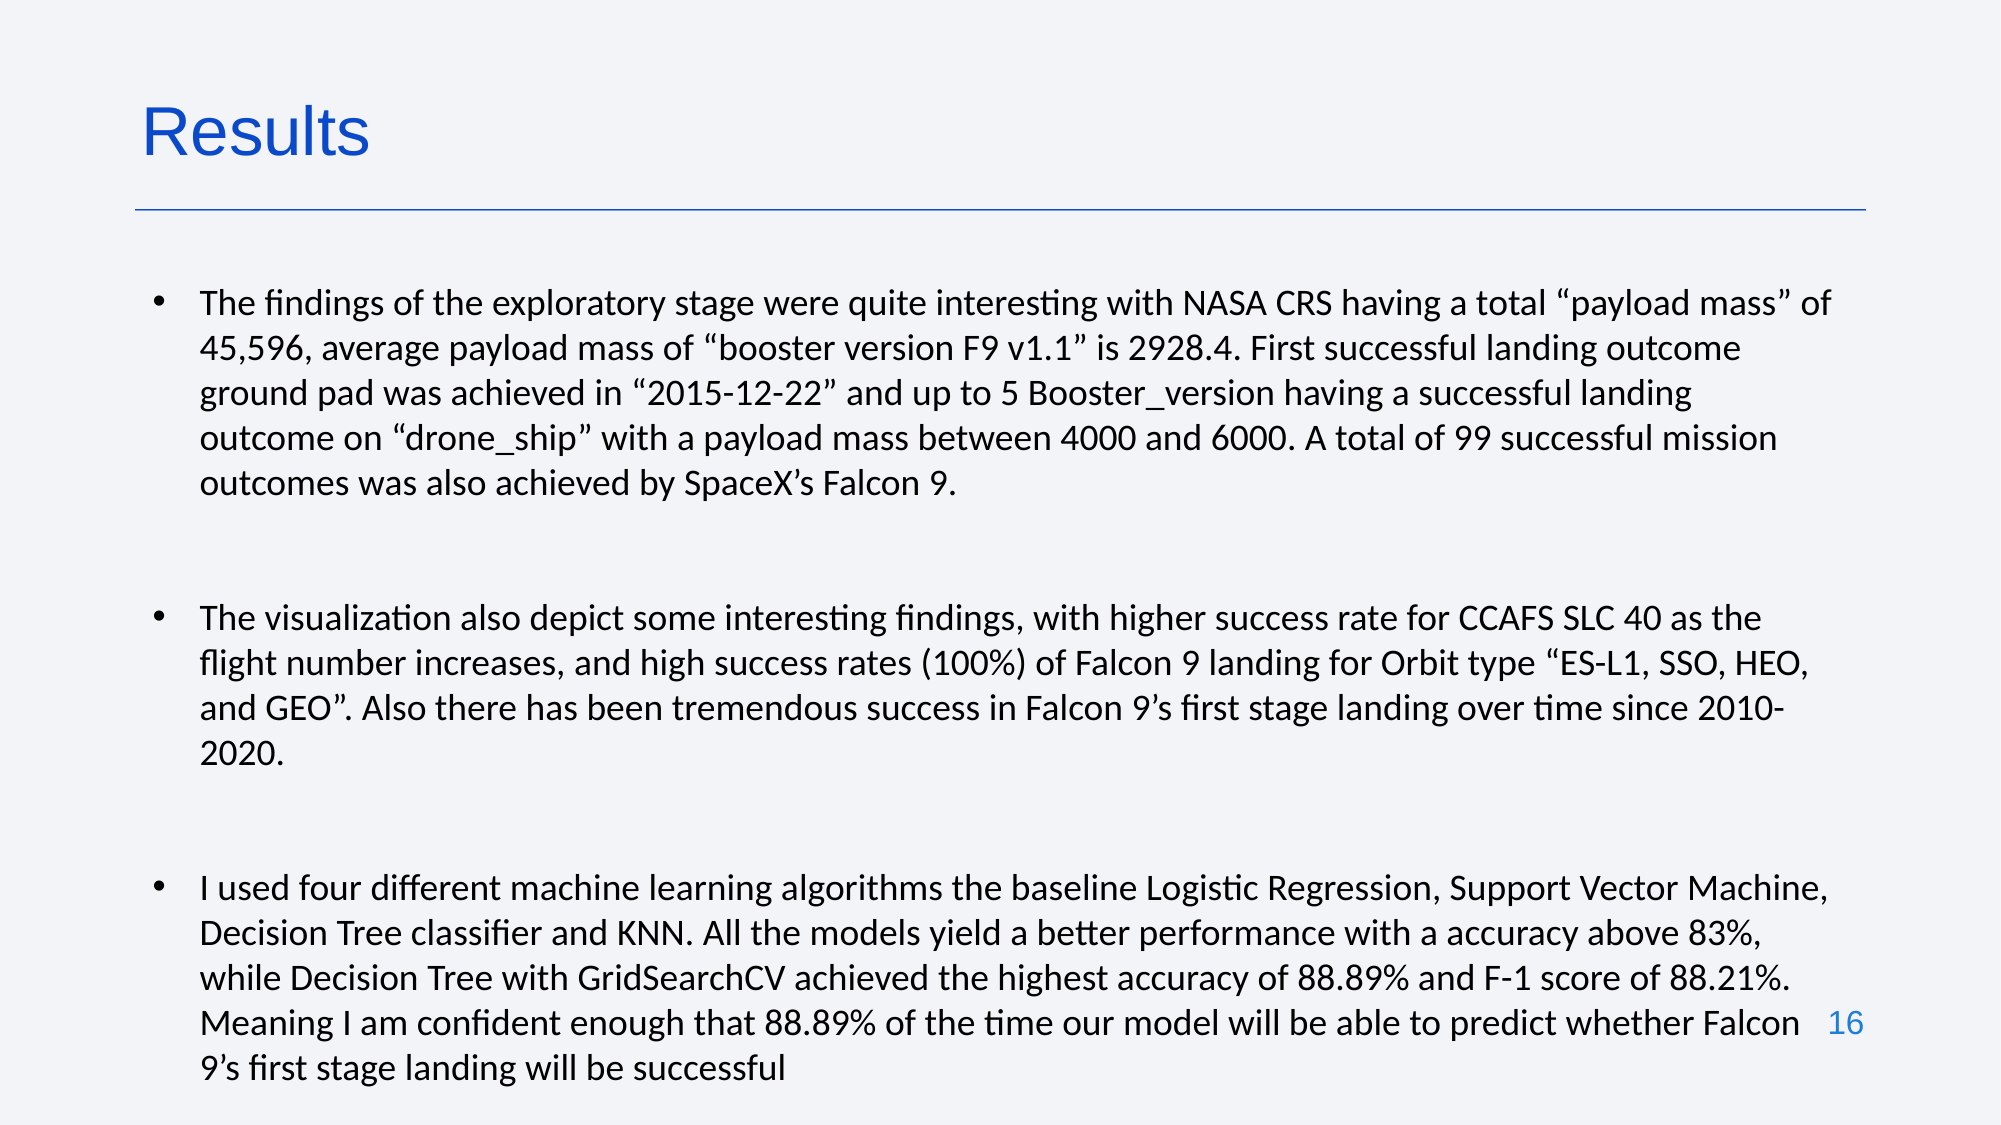

Results
The findings of the exploratory stage were quite interesting with NASA CRS having a total “payload mass” of 45,596, average payload mass of “booster version F9 v1.1” is 2928.4. First successful landing outcome ground pad was achieved in “2015-12-22” and up to 5 Booster_version having a successful landing outcome on “drone_ship” with a payload mass between 4000 and 6000. A total of 99 successful mission outcomes was also achieved by SpaceX’s Falcon 9.

The visualization also depict some interesting findings, with higher success rate for CCAFS SLC 40 as the flight number increases, and high success rates (100%) of Falcon 9 landing for Orbit type “ES-L1, SSO, HEO, and GEO”. Also there has been tremendous success in Falcon 9’s first stage landing over time since 2010-2020.

I used four different machine learning algorithms the baseline Logistic Regression, Support Vector Machine, Decision Tree classifier and KNN. All the models yield a better performance with a accuracy above 83%, while Decision Tree with GridSearchCV achieved the highest accuracy of 88.89% and F-1 score of 88.21%. Meaning I am confident enough that 88.89% of the time our model will be able to predict whether Falcon 9’s first stage landing will be successful

16